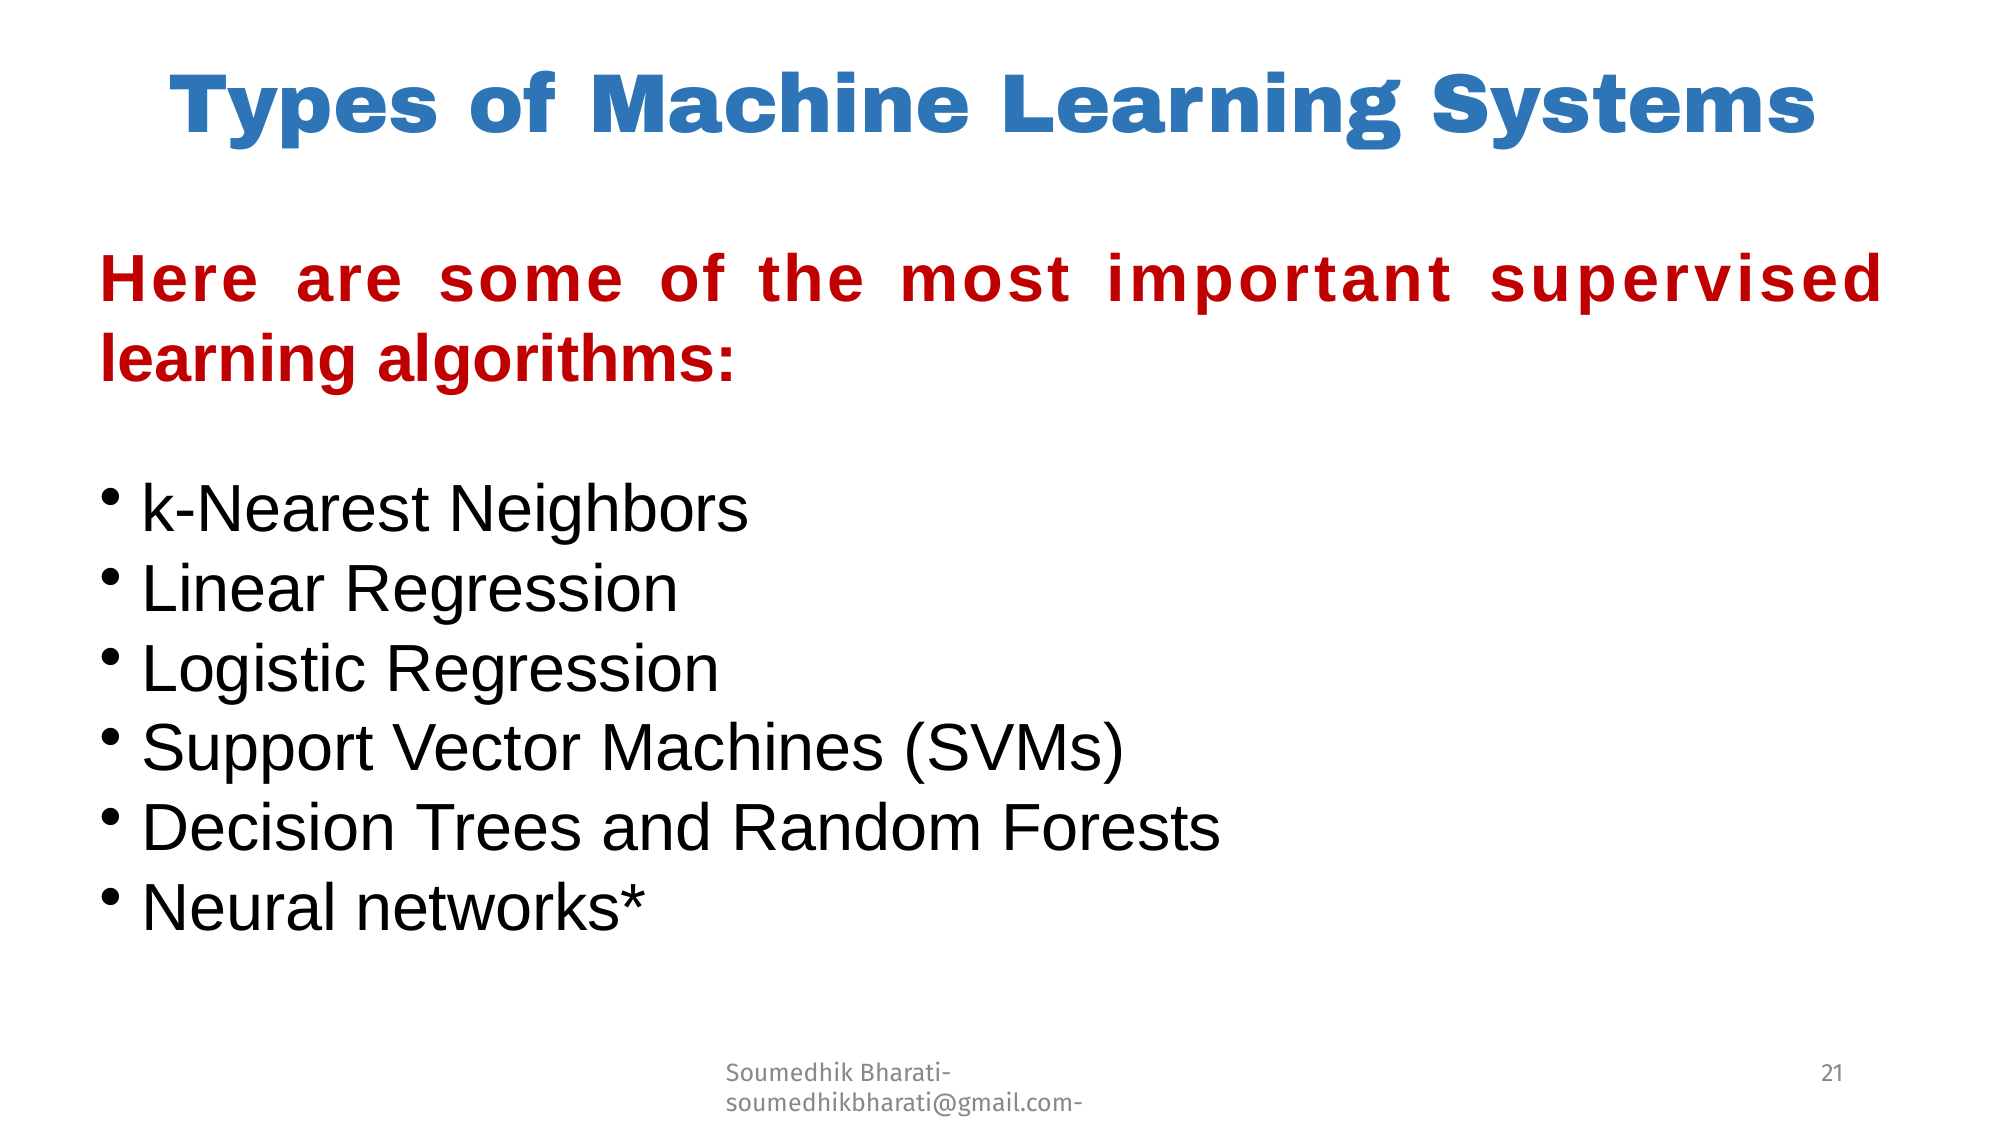

# Types of Machine Learning Systems
Here	are	some	of	the	most	important	supervised learning algorithms:
k-Nearest Neighbors
Linear Regression
Logistic Regression
Support Vector Machines (SVMs)
Decision Trees and Random Forests
Neural networks*
Soumedhik Bharati- soumedhikbharati@gmail.com-
21